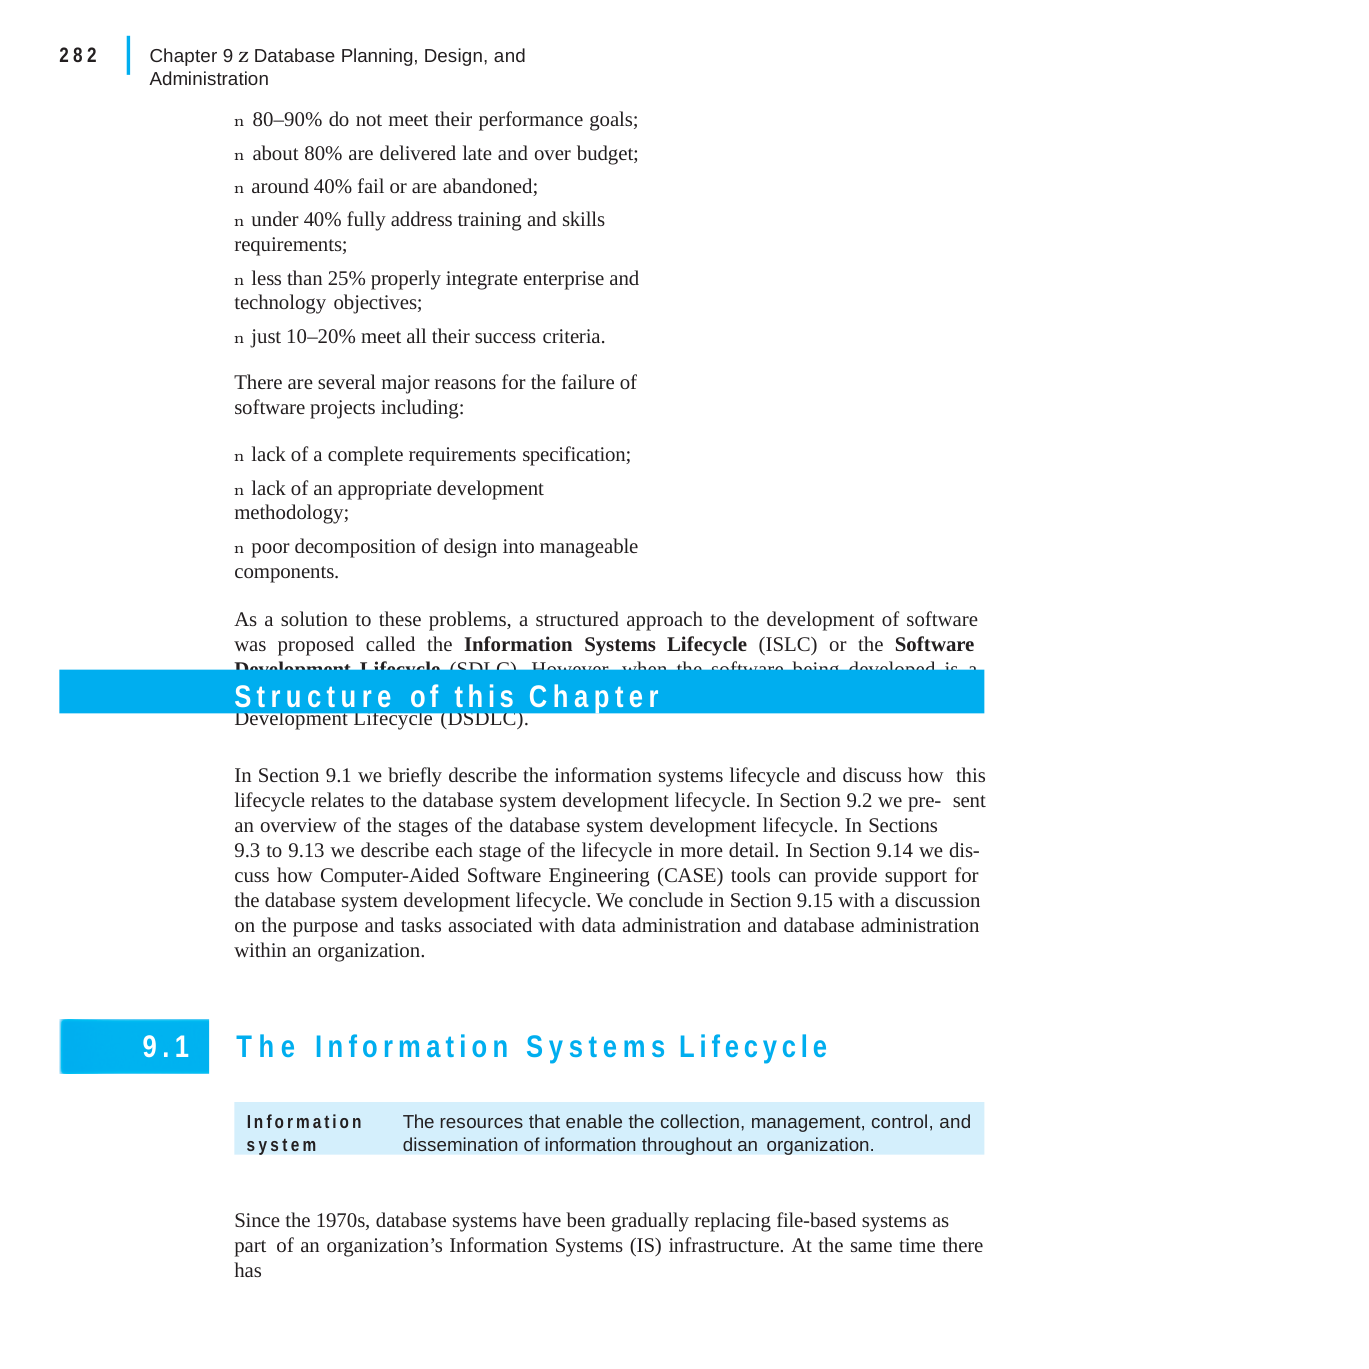

|
282
Chapter 9 z Database Planning, Design, and Administration
n 80–90% do not meet their performance goals;  n about 80% are delivered late and over budget;  n around 40% fail or are abandoned;
n under 40% fully address training and skills requirements;
n less than 25% properly integrate enterprise and technology objectives;
n just 10–20% meet all their success criteria.

There are several major reasons for the failure of software projects including:

n lack of a complete requirements specification;
n lack of an appropriate development methodology;
n poor decomposition of design into manageable components.

As a solution to these problems, a structured approach to the development of software  was proposed called the Information Systems Lifecycle (ISLC) or the Software  Development Lifecycle (SDLC). However, when the software being developed is a  database system the lifecycle is more specifically referred to as the Database System  Development Lifecycle (DSDLC).
Structure of this Chapter
In Section 9.1 we briefly describe the information systems lifecycle and discuss how  this lifecycle relates to the database system development lifecycle. In Section 9.2 we pre-  sent an overview of the stages of the database system development lifecycle. In Sections
9.3 to 9.13 we describe each stage of the lifecycle in more detail. In Section 9.14 we dis-  cuss how Computer-Aided Software Engineering (CASE) tools can provide support for  the database system development lifecycle. We conclude in Section 9.15 with a discussion  on the purpose and tasks associated with data administration and database administration  within an organization.

9.1	The Information Systems Lifecycle
Information	The resources that enable the collection, management, control, and
system	dissemination of information throughout an organization.
Since the 1970s, database systems have been gradually replacing file-based systems as part  of an organization’s Information Systems (IS) infrastructure. At the same time there has